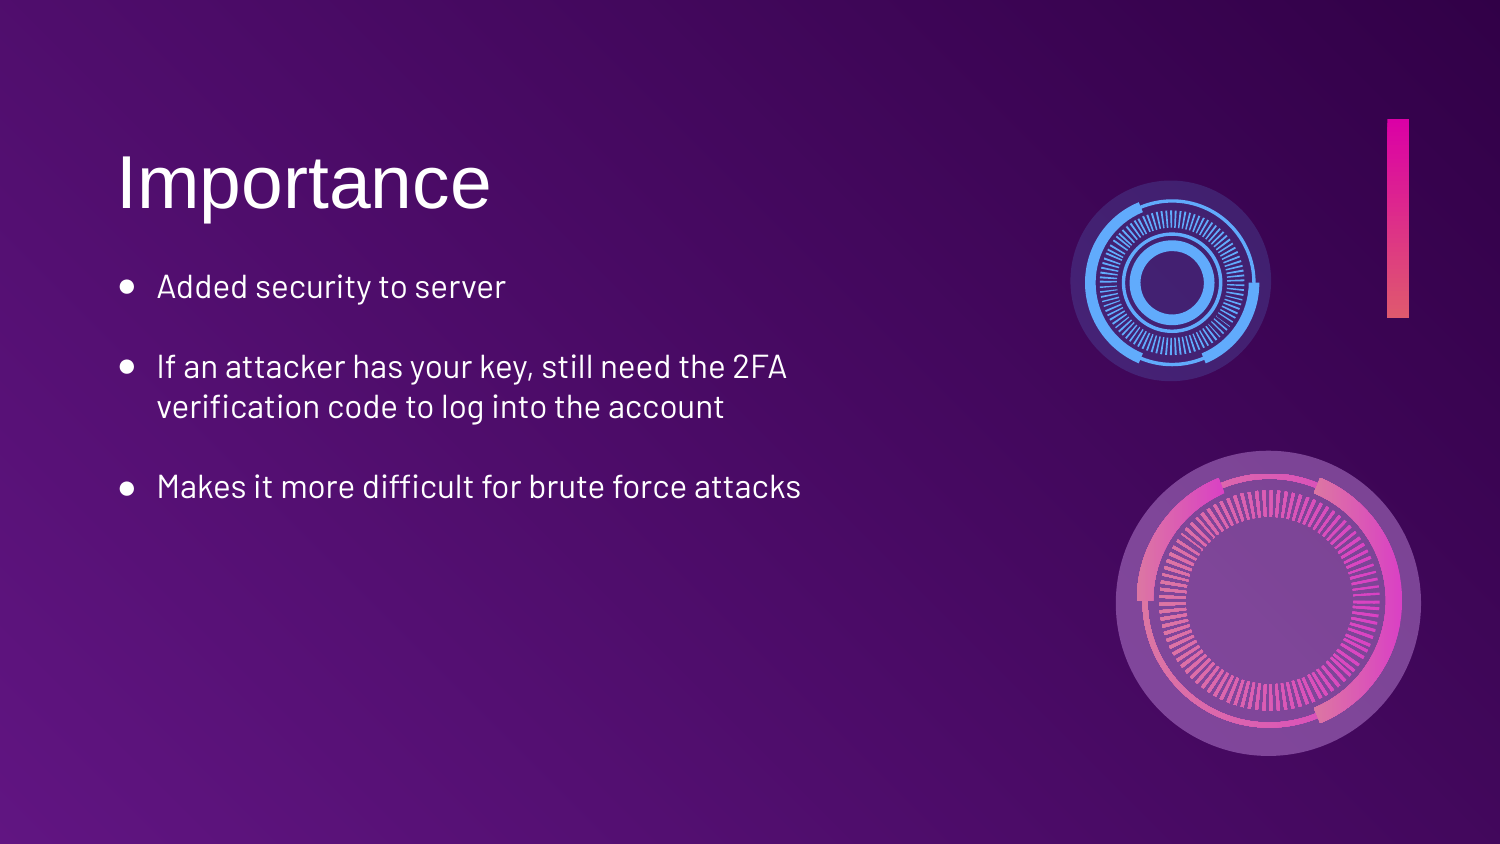

# Importance

Added security to server

If an attacker has your key, still need the 2FA verification code to log into the account

Makes it more difficult for brute force attacks